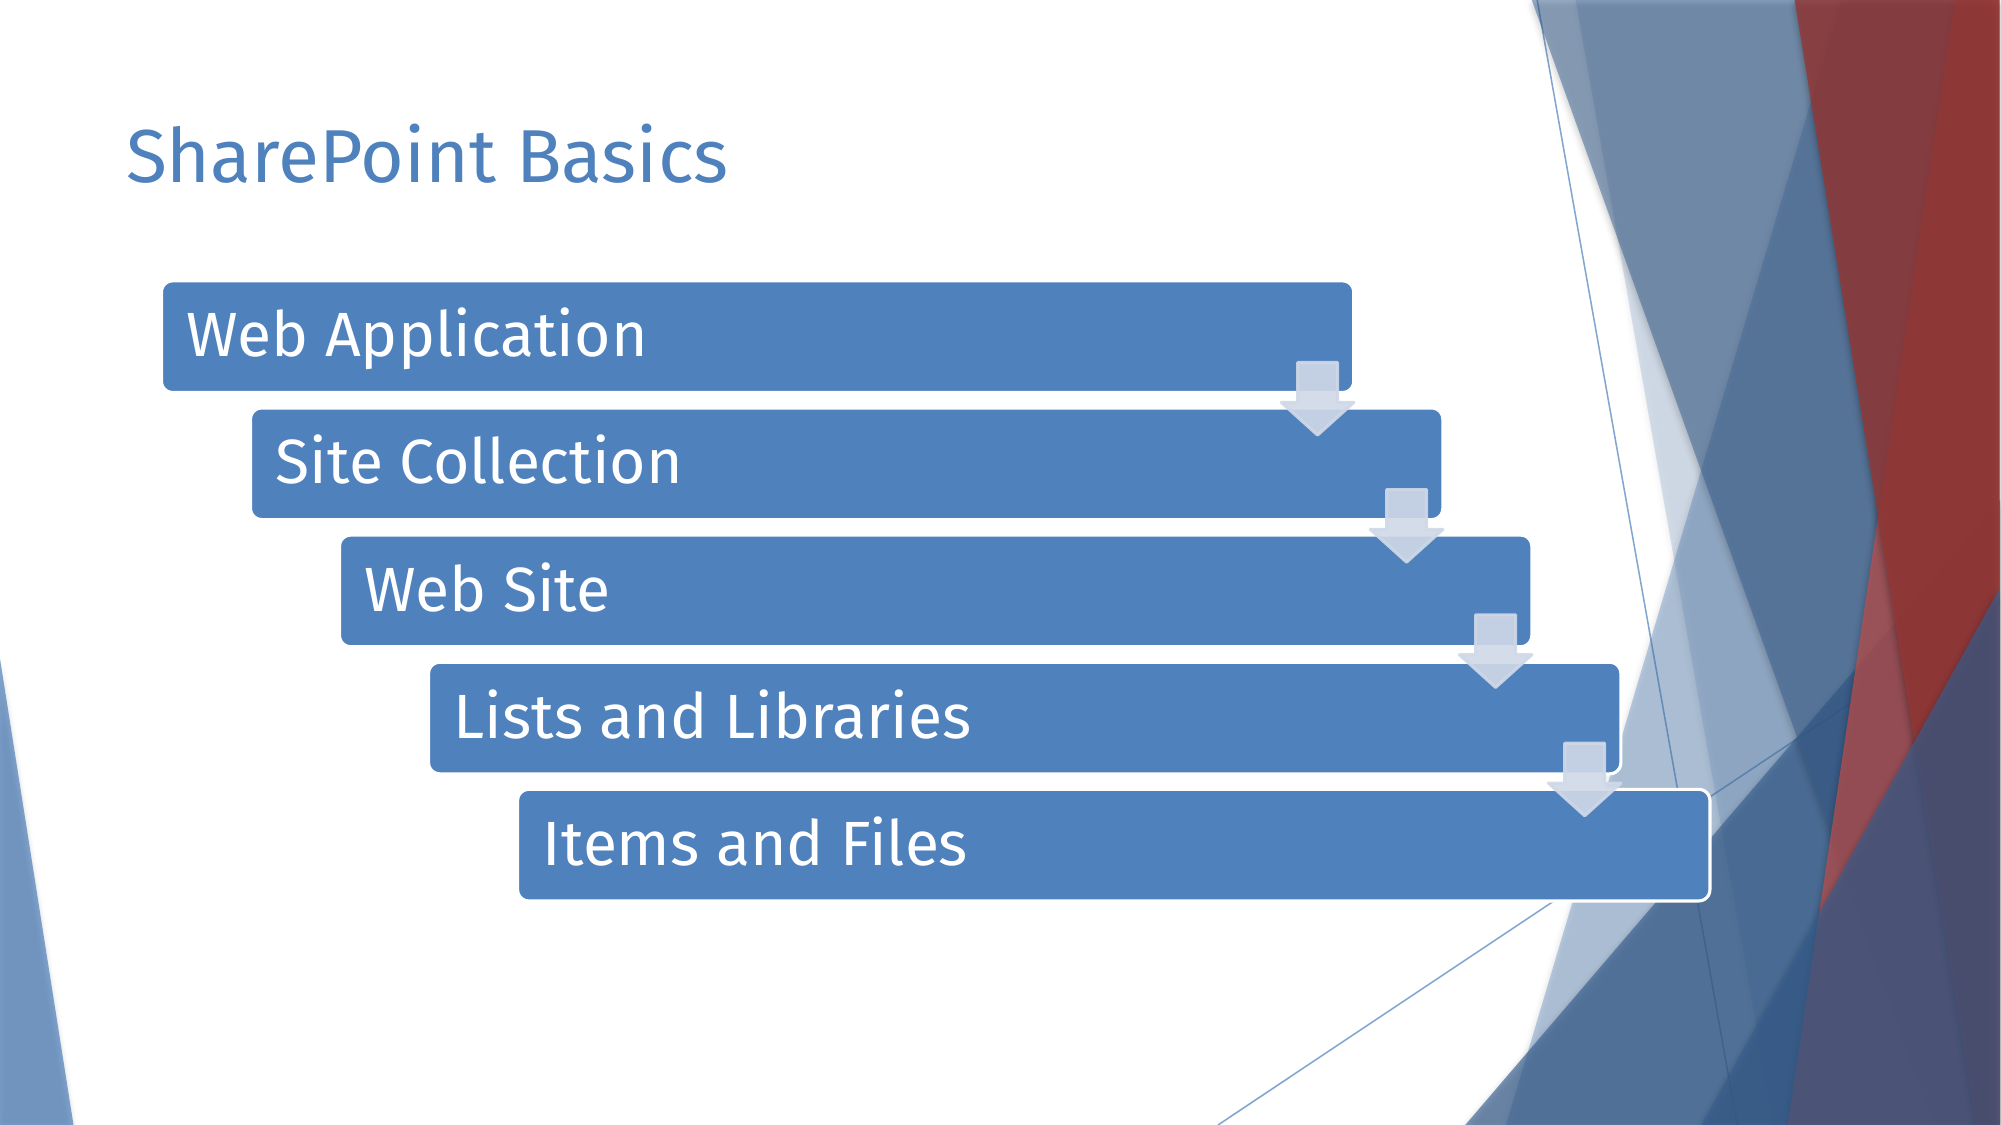

# SharePoint Basics
Web Application
Site Collection
Web Site
Lists and Libraries
Items and Files